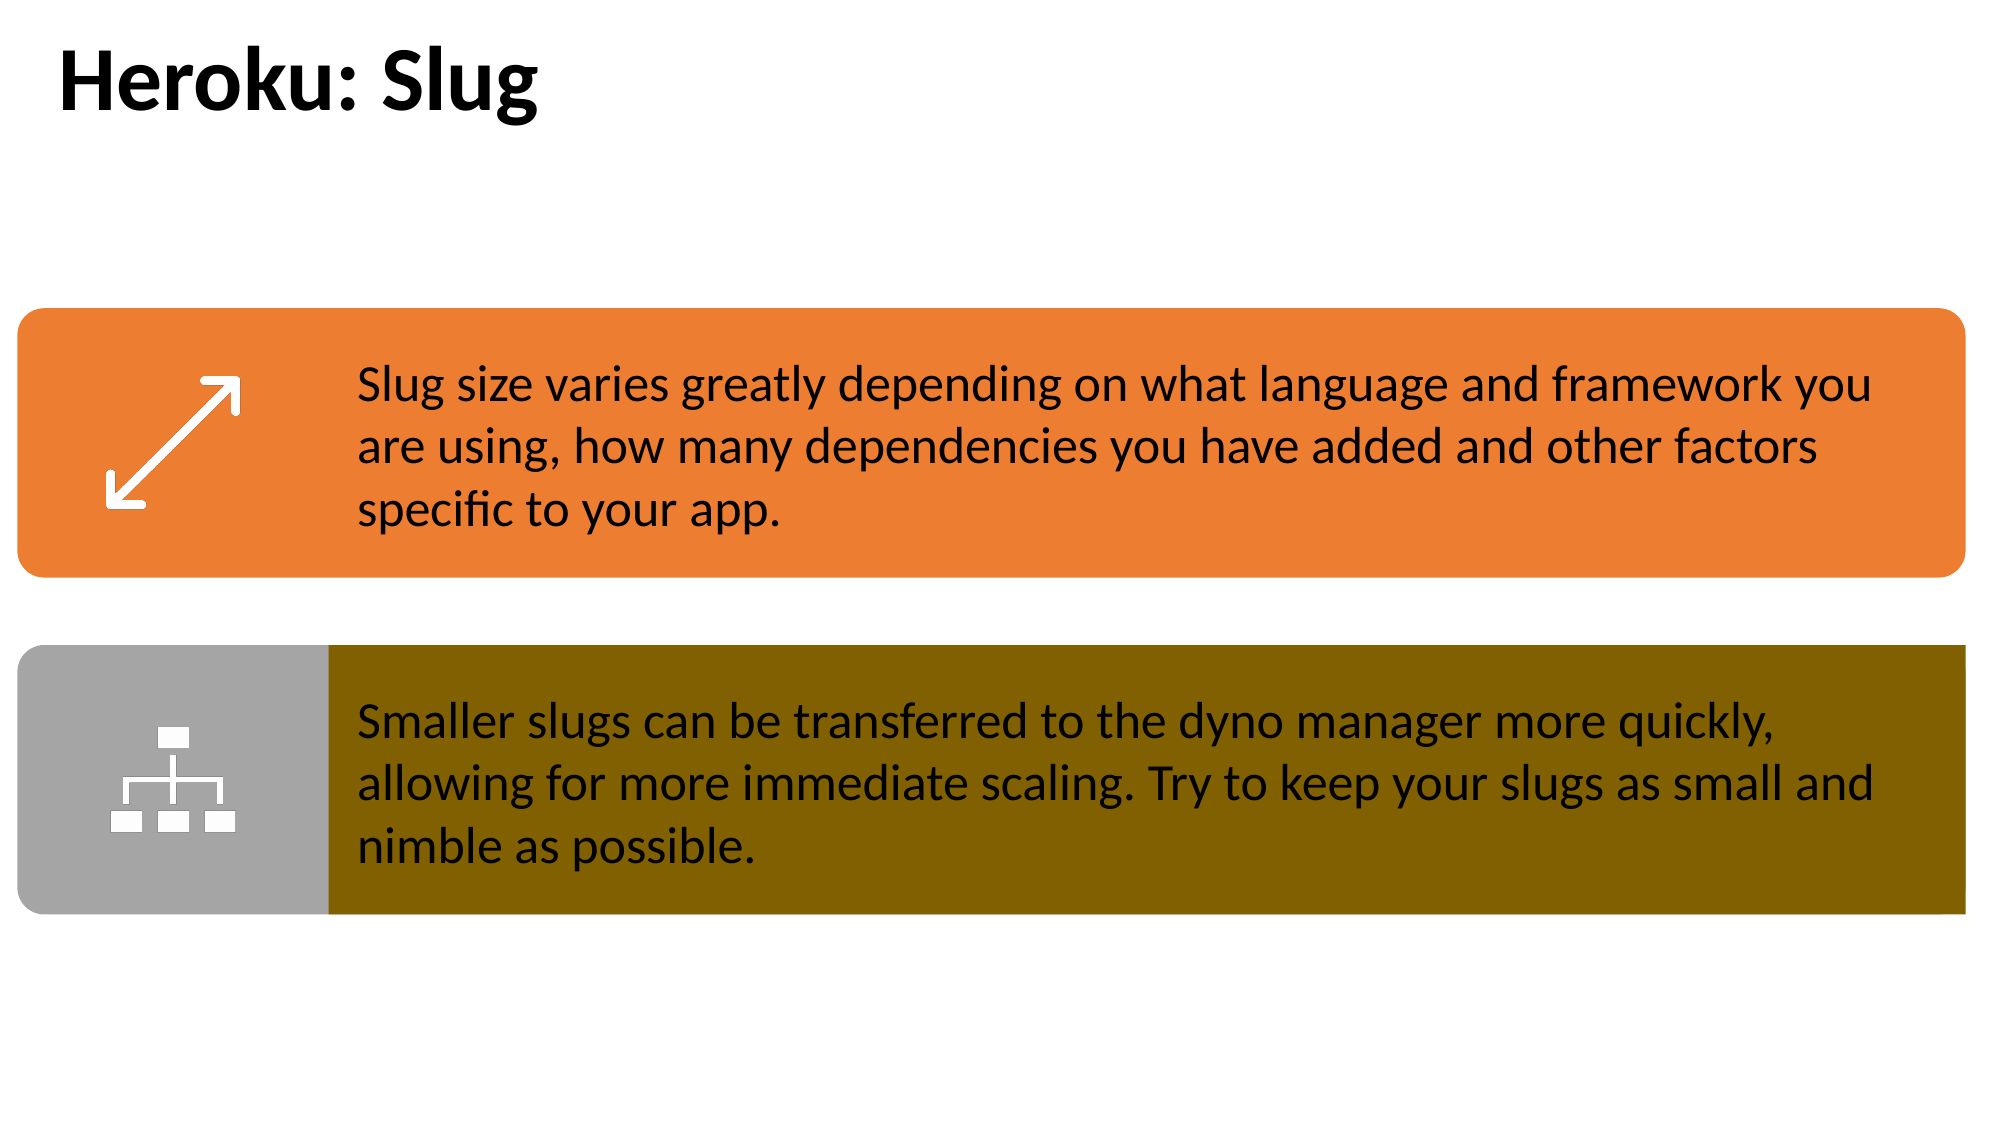

# Heroku: Slug
Slug size varies greatly depending on what language and framework you are using, how many dependencies you have added and other factors specific to your app.
Smaller slugs can be transferred to the dyno manager more quickly, allowing for more immediate scaling. Try to keep your slugs as small and nimble as possible.